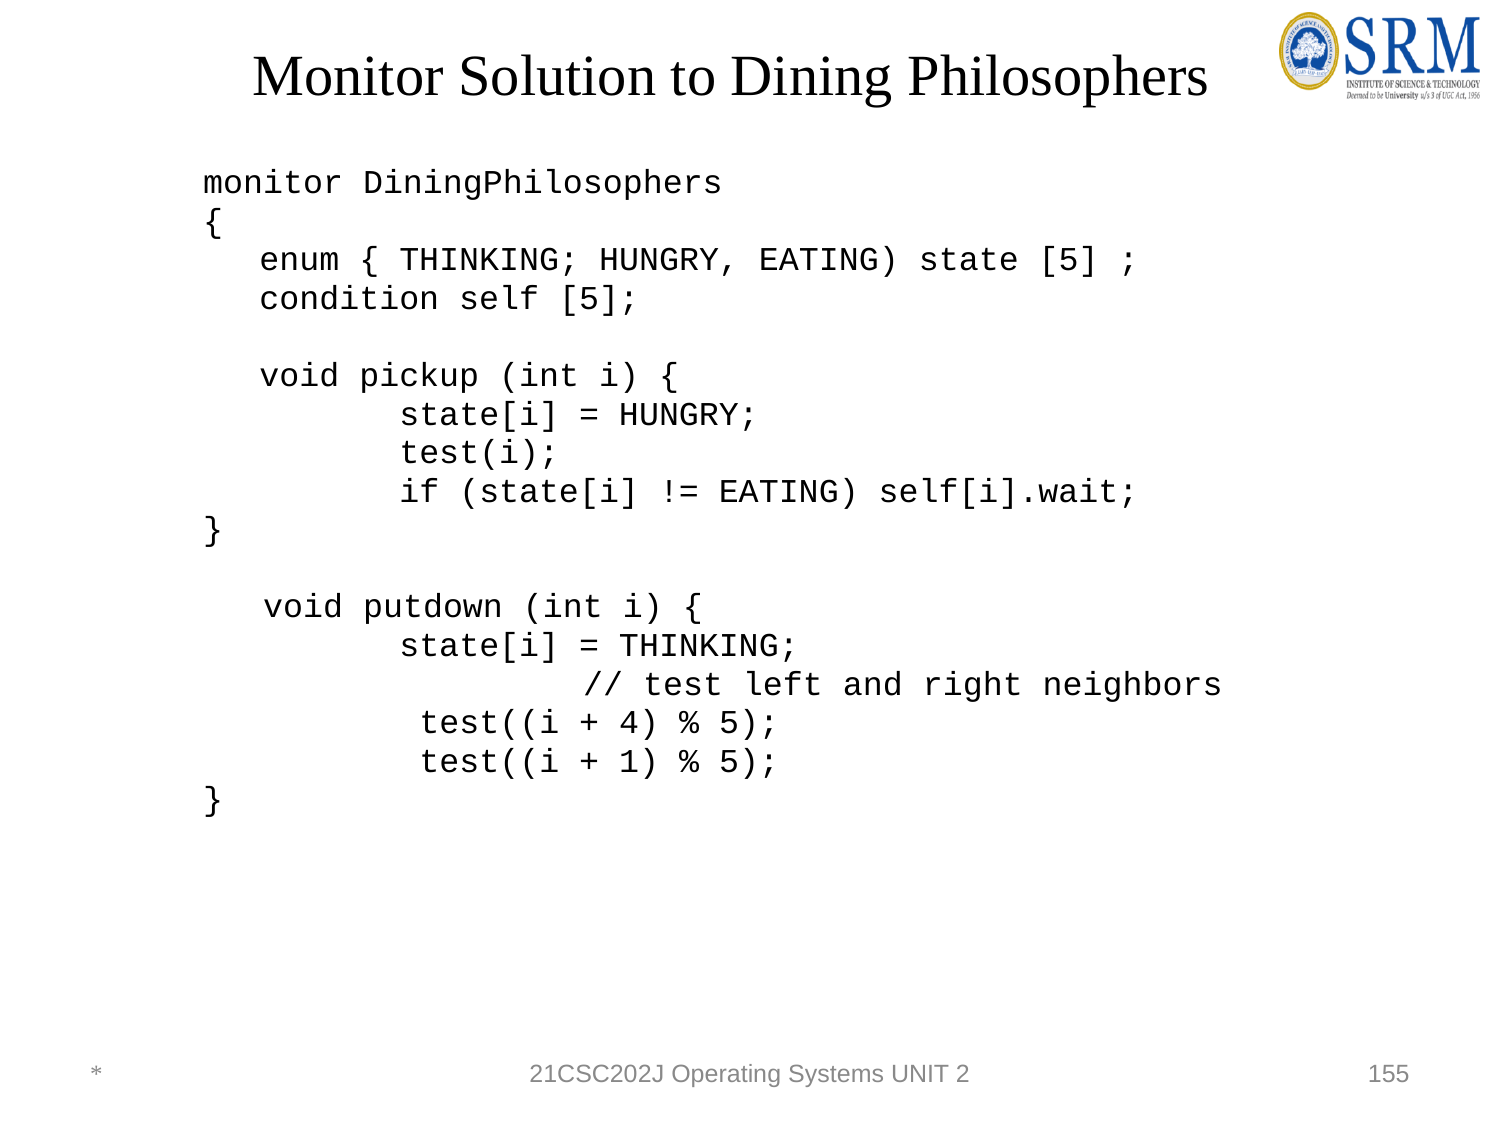

# Monitor Solution to Dining Philosophers
monitor DiningPhilosophers
{
	enum { THINKING; HUNGRY, EATING) state [5] ;
	condition self [5];

	void pickup (int i) {
	       state[i] = HUNGRY;
	       test(i);
	       if (state[i] != EATING) self[i].wait;
}

   void putdown (int i) {
	       state[i] = THINKING;
                   // test left and right neighbors
	        test((i + 4) % 5);
	        test((i + 1) % 5);
}

*
21CSC202J Operating Systems UNIT 2
155